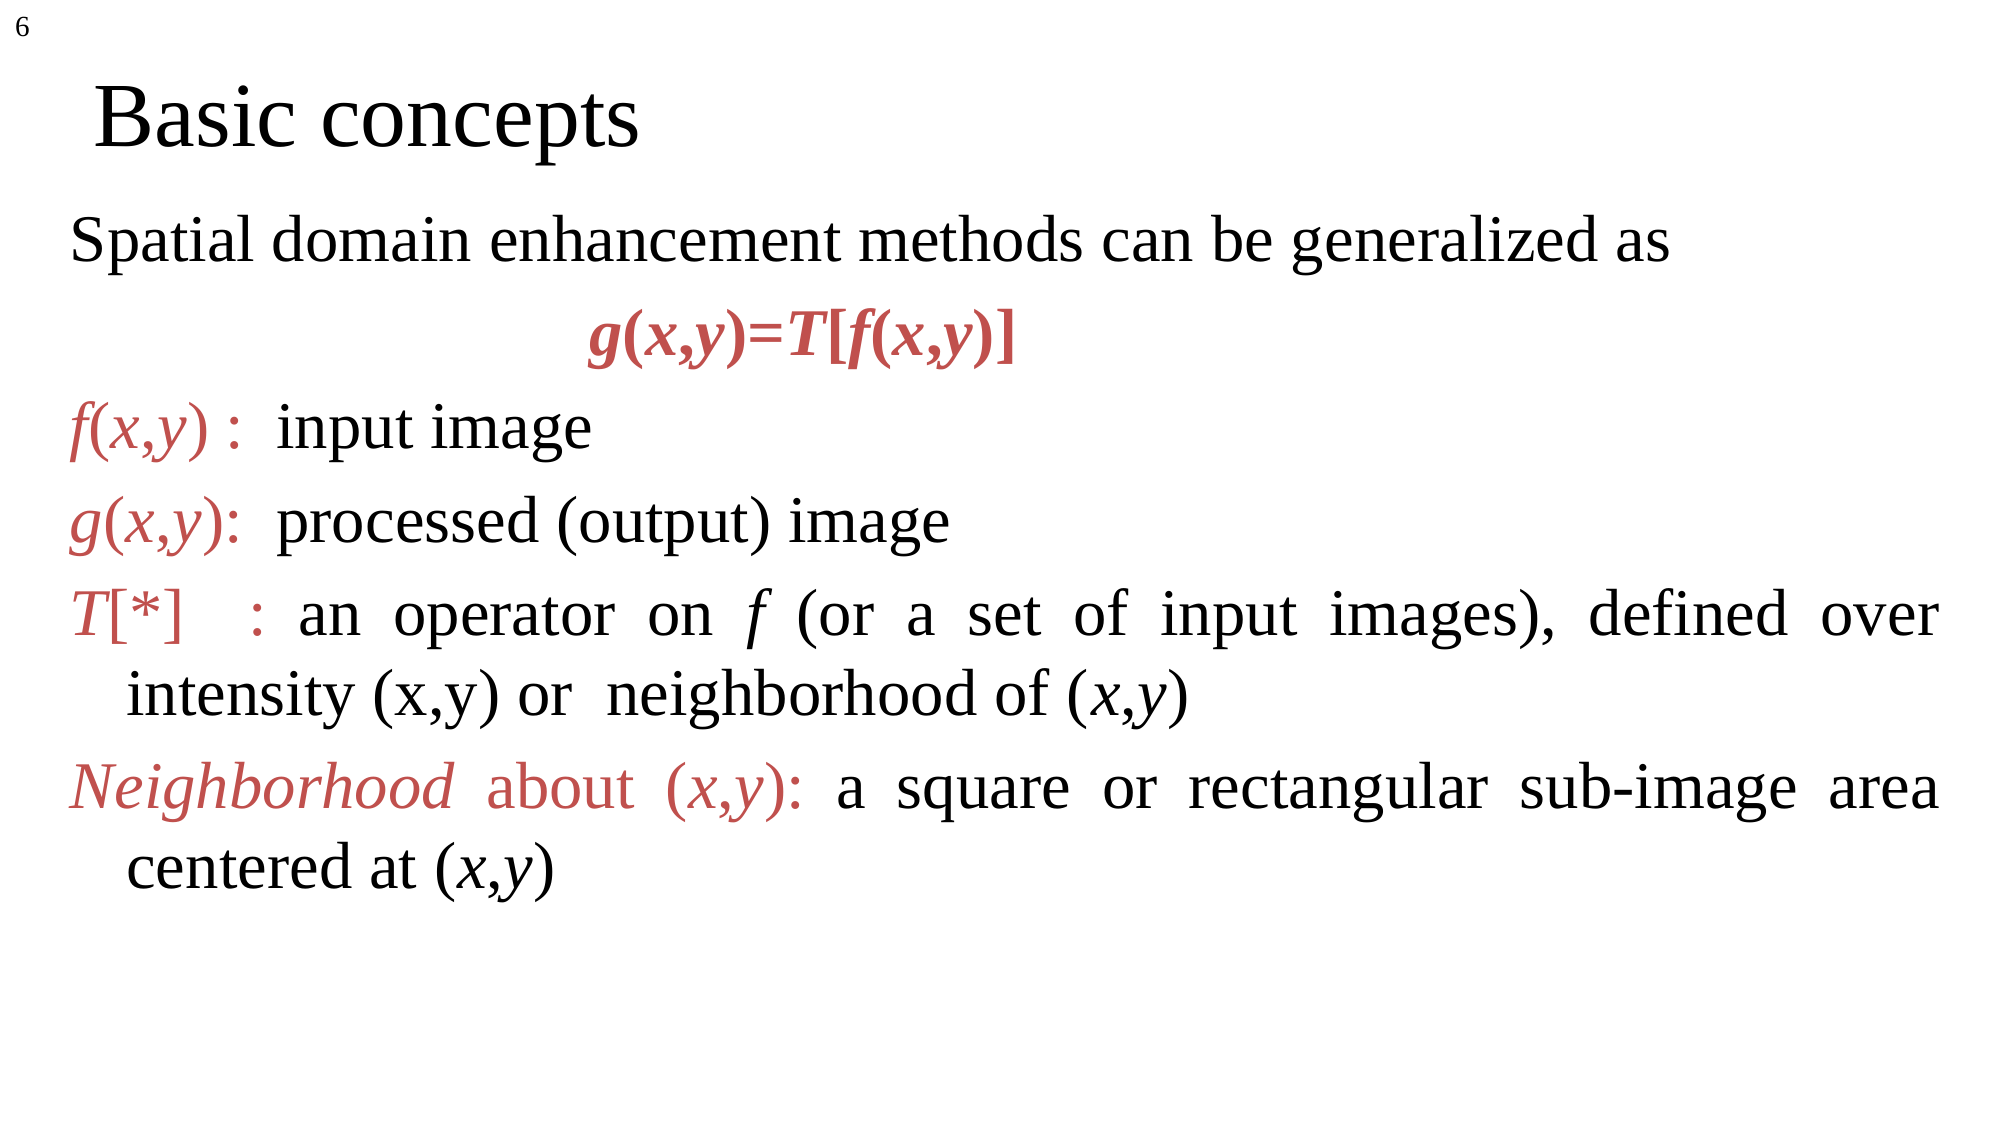

6
# Basic concepts
Spatial domain enhancement methods can be generalized as
                               g(x,y)=T[f(x,y)]
f(x,y) : 	input image
g(x,y): 	processed (output) image
T[*]  : an operator on f (or a set of input images), defined over intensity (x,y) or  neighborhood of (x,y)
Neighborhood about (x,y): a square or rectangular sub-image area centered at (x,y)